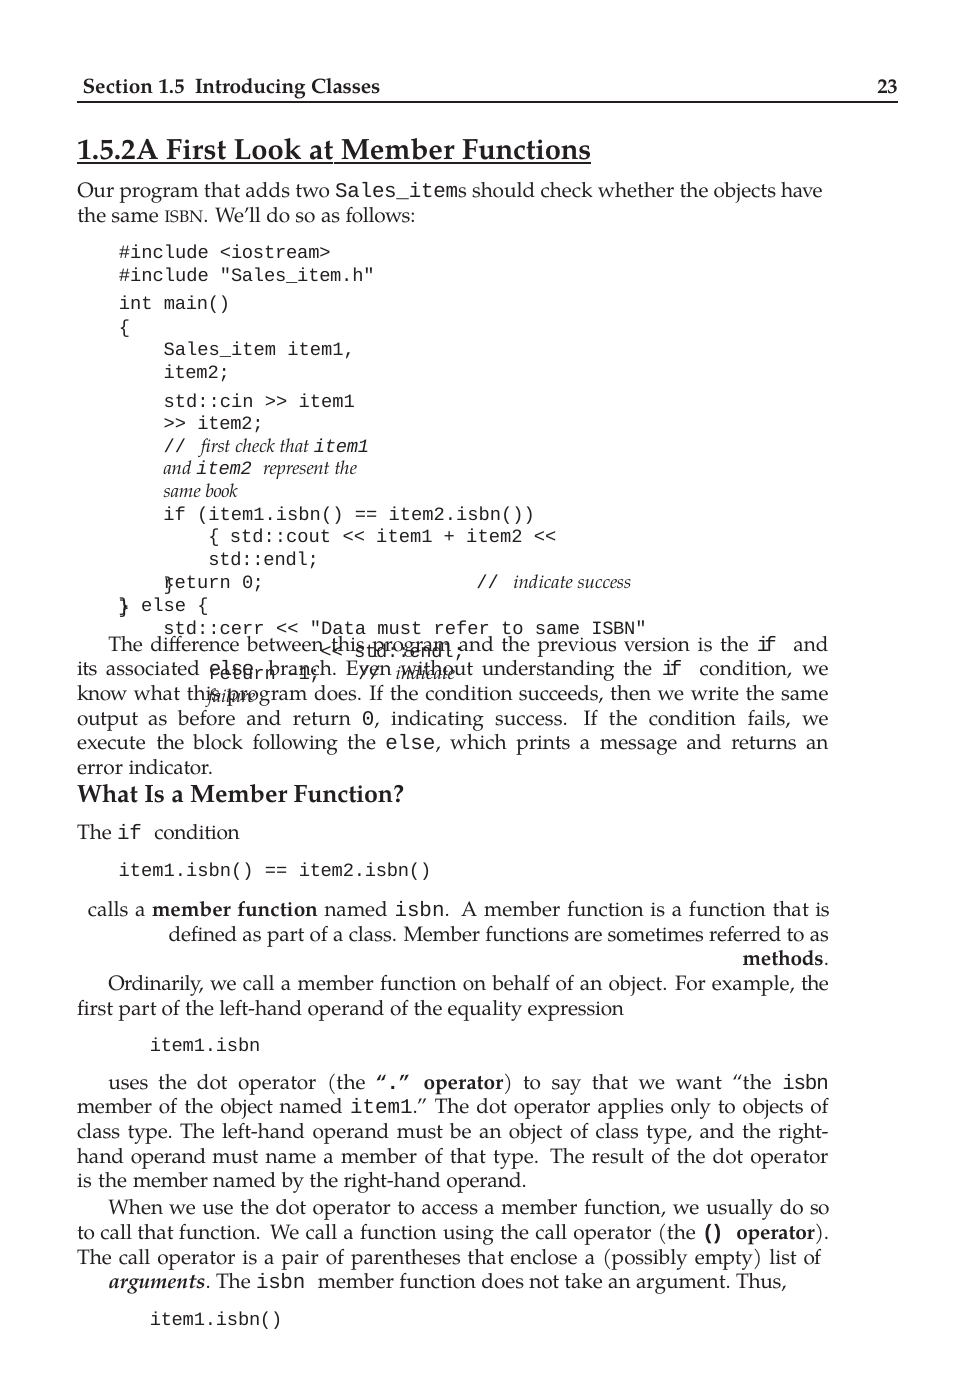

Section 1.5 Introducing Classes

1.5.2	A First Look at Member Functions
Our program that adds two Sales_items should check whether the objects have the same ISBN. We’ll do so as follows:
#include <iostream> #include "Sales_item.h"
int main()
{
Sales_item item1, item2;
std::cin >> item1 >> item2;
// first check that item1 and item2 represent the same book
if (item1.isbn() == item2.isbn()) { std::cout << item1 + item2 << std::endl;
return 0;	// indicate success
} else {
std::cerr << "Data must refer to same ISBN"
<< std::endl; return -1;	// indicate failure
23

}
}
The difference between this program and the previous version is the if and its associated else branch. Even without understanding the if condition, we know what this program does. If the condition succeeds, then we write the same output as before and return 0, indicating success. If the condition fails, we execute the block following the else, which prints a message and returns an error indicator.
What Is a Member Function?
The if condition
item1.isbn() == item2.isbn()
calls a member function named isbn. A member function is a function that is defined as part of a class. Member functions are sometimes referred to as methods.
Ordinarily, we call a member function on behalf of an object. For example, the first part of the left-hand operand of the equality expression
item1.isbn
uses the dot operator (the “.” operator) to say that we want “the isbn member of the object named item1.” The dot operator applies only to objects of class type. The left-hand operand must be an object of class type, and the right-hand operand must name a member of that type. The result of the dot operator is the member named by the right-hand operand.
When we use the dot operator to access a member function, we usually do so to call that function. We call a function using the call operator (the () operator). The call operator is a pair of parentheses that enclose a (possibly empty) list of
arguments. The isbn member function does not take an argument. Thus,
item1.isbn()